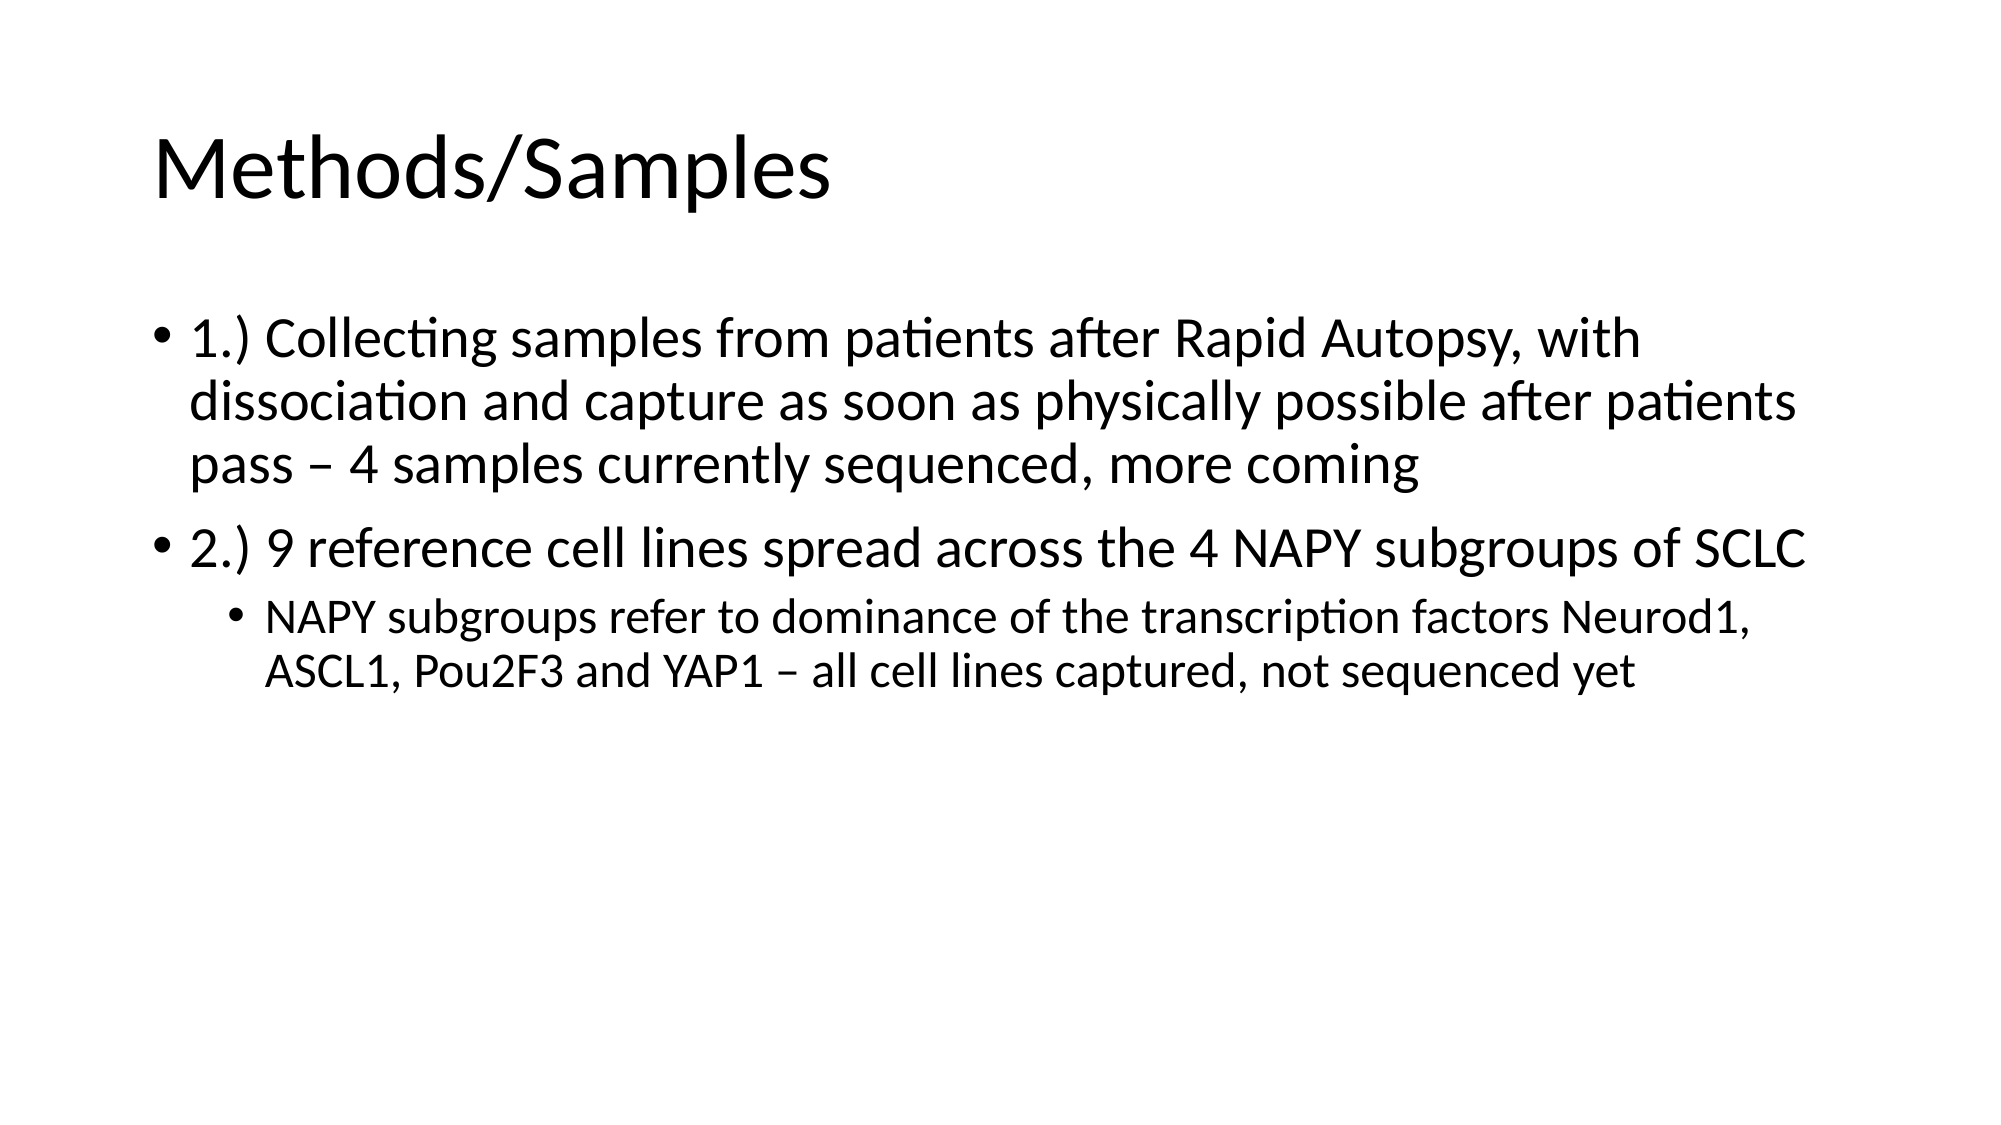

# Methods/Samples
1.) Collecting samples from patients after Rapid Autopsy, with dissociation and capture as soon as physically possible after patients pass – 4 samples currently sequenced, more coming
2.) 9 reference cell lines spread across the 4 NAPY subgroups of SCLC
NAPY subgroups refer to dominance of the transcription factors Neurod1, ASCL1, Pou2F3 and YAP1 – all cell lines captured, not sequenced yet